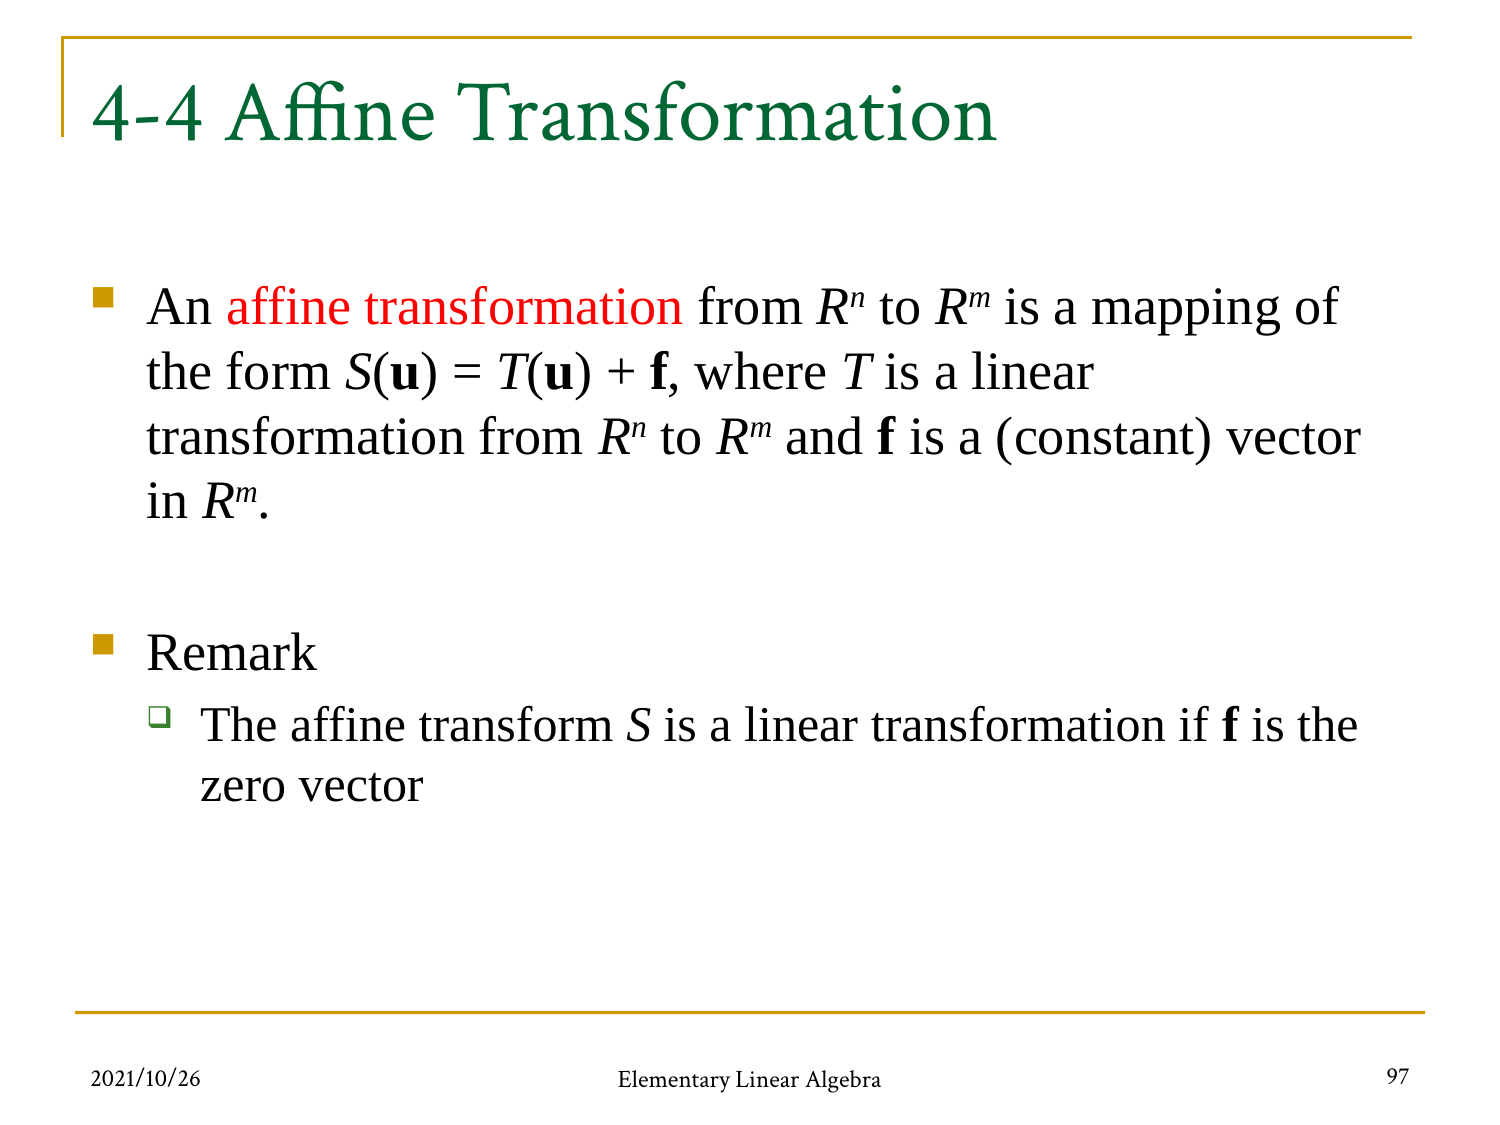

# 4-4 Affine Transformation
An affine transformation from Rn to Rm is a mapping of the form S(u) = T(u) + f, where T is a linear transformation from Rn to Rm and f is a (constant) vector in Rm.

Remark
The affine transform S is a linear transformation if f is the zero vector
2021/10/26
97
Elementary Linear Algebra